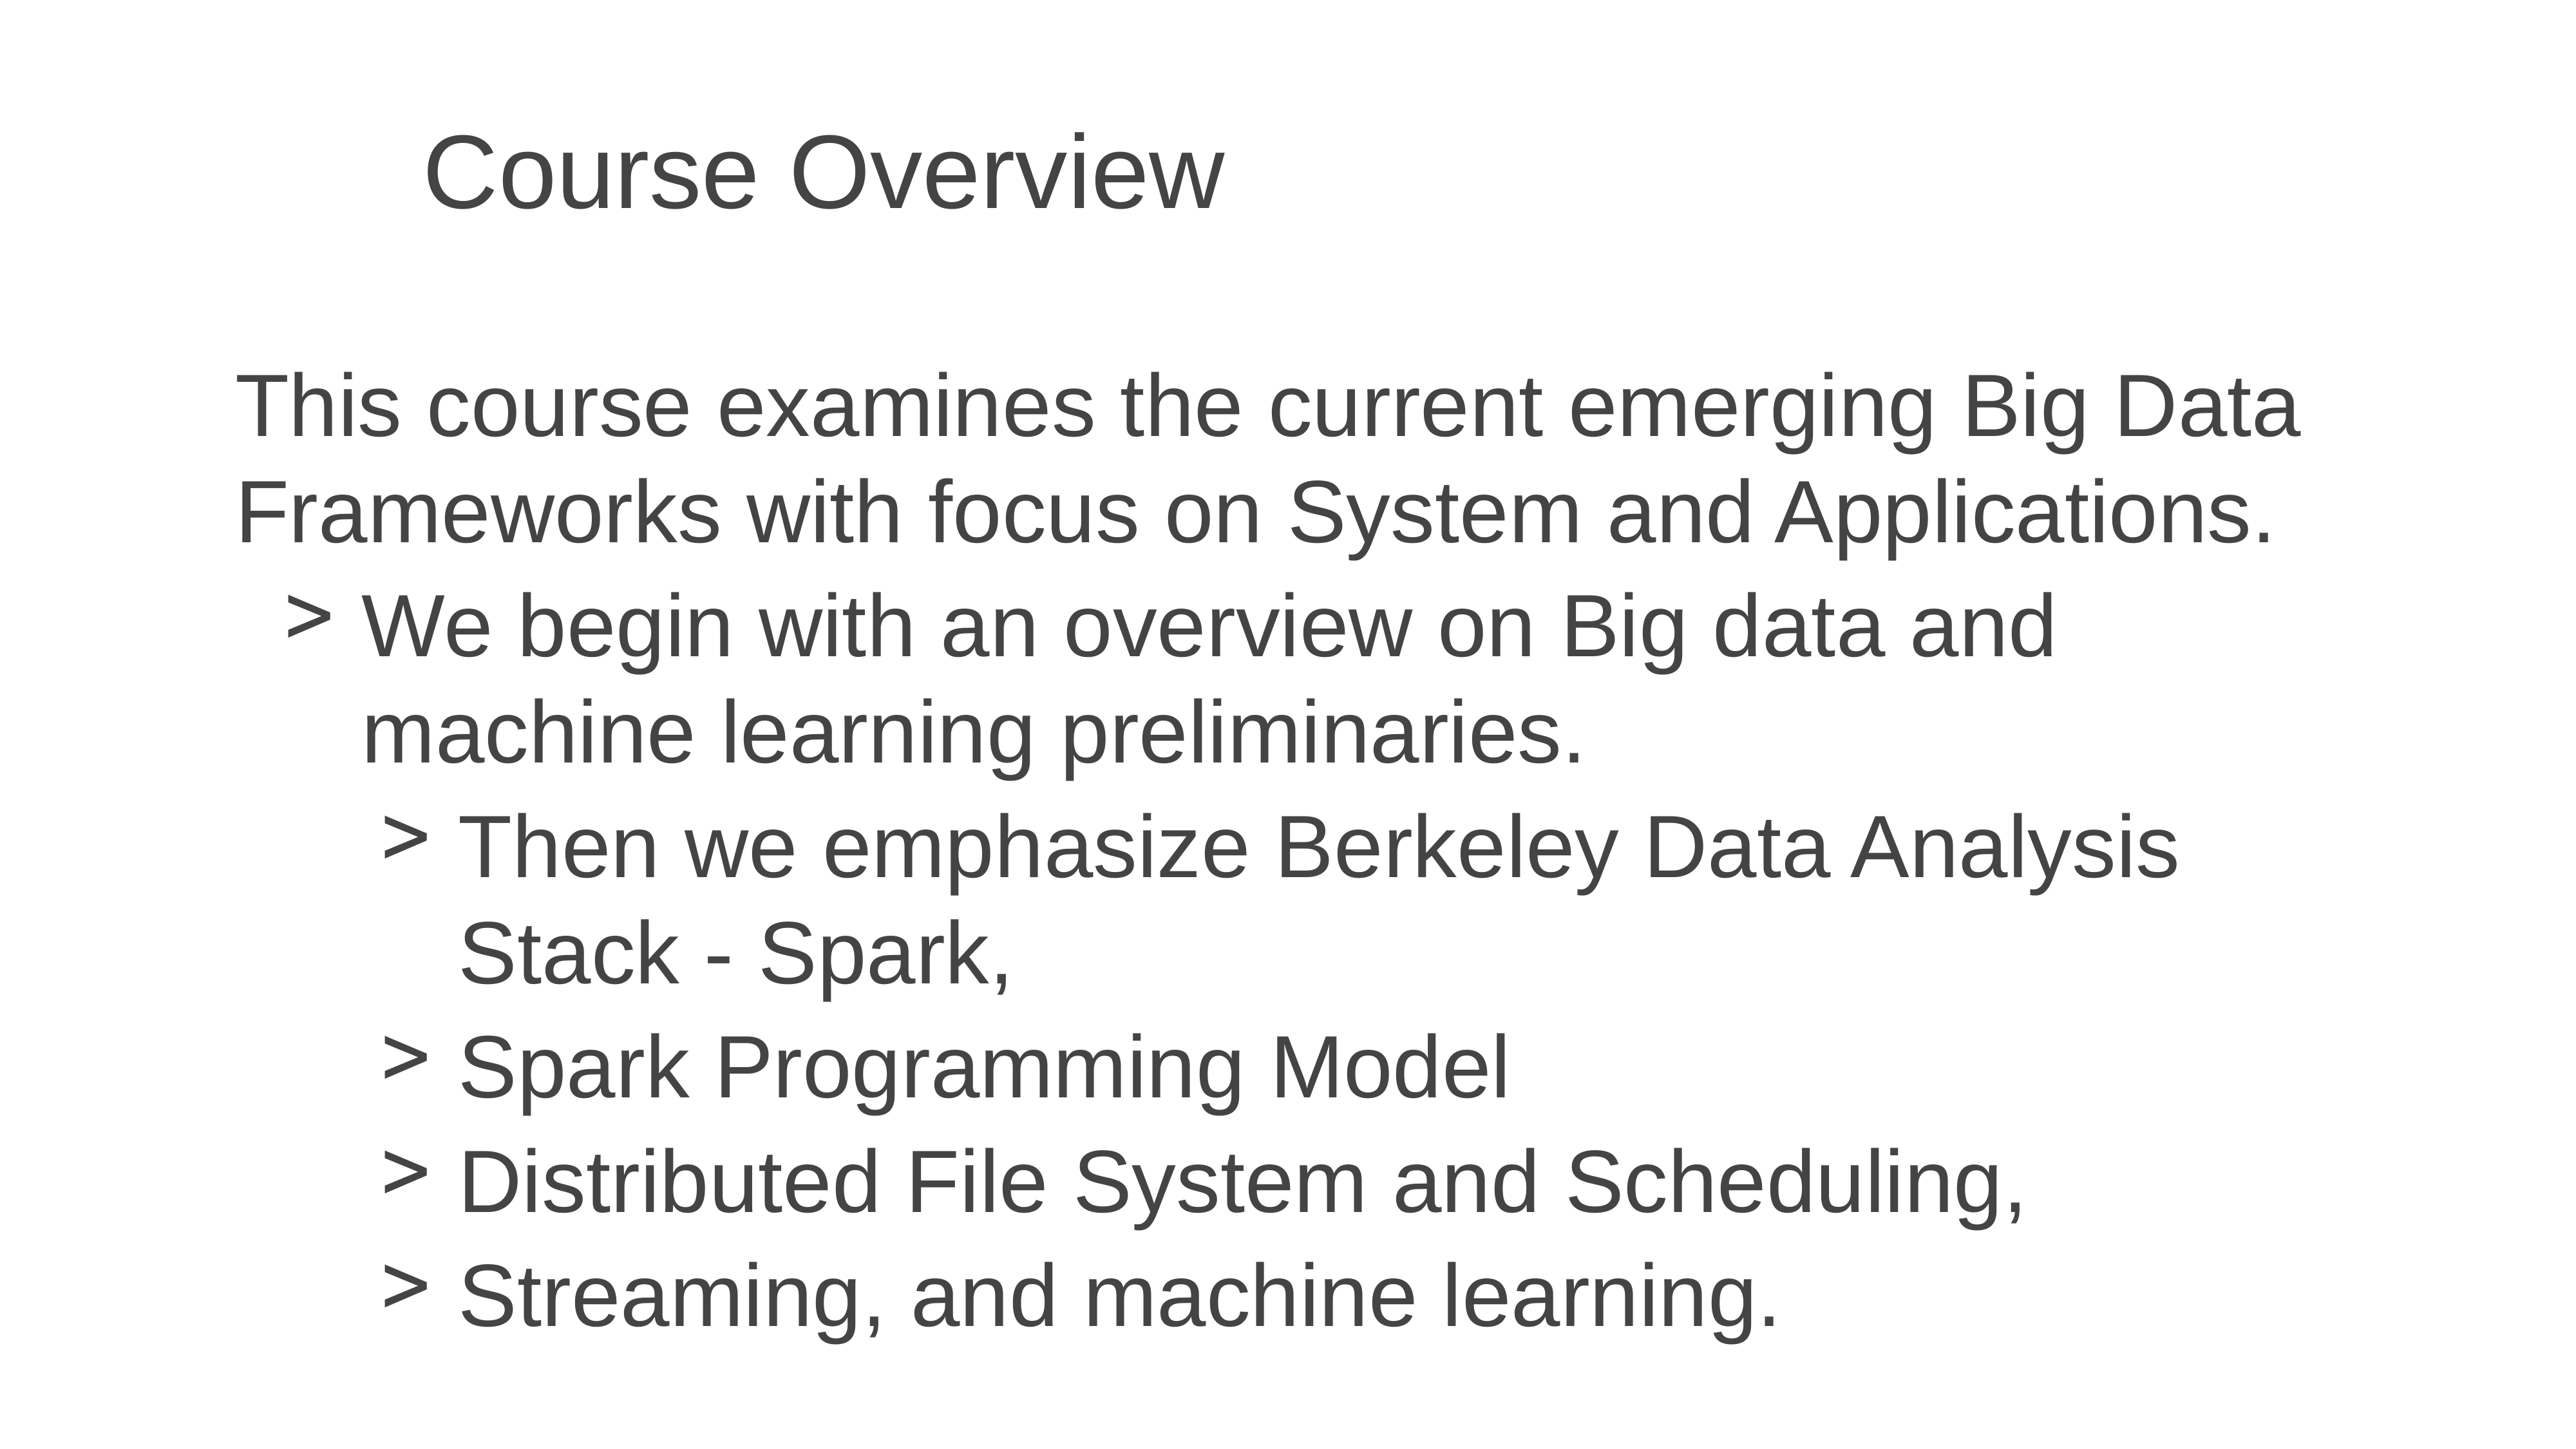

# Course Overview
This course examines the current emerging Big Data Frameworks with focus on System and Applications.
We begin with an overview on Big data and machine learning preliminaries.
Then we emphasize Berkeley Data Analysis Stack - Spark,
Spark Programming Model
Distributed File System and Scheduling,
Streaming, and machine learning.